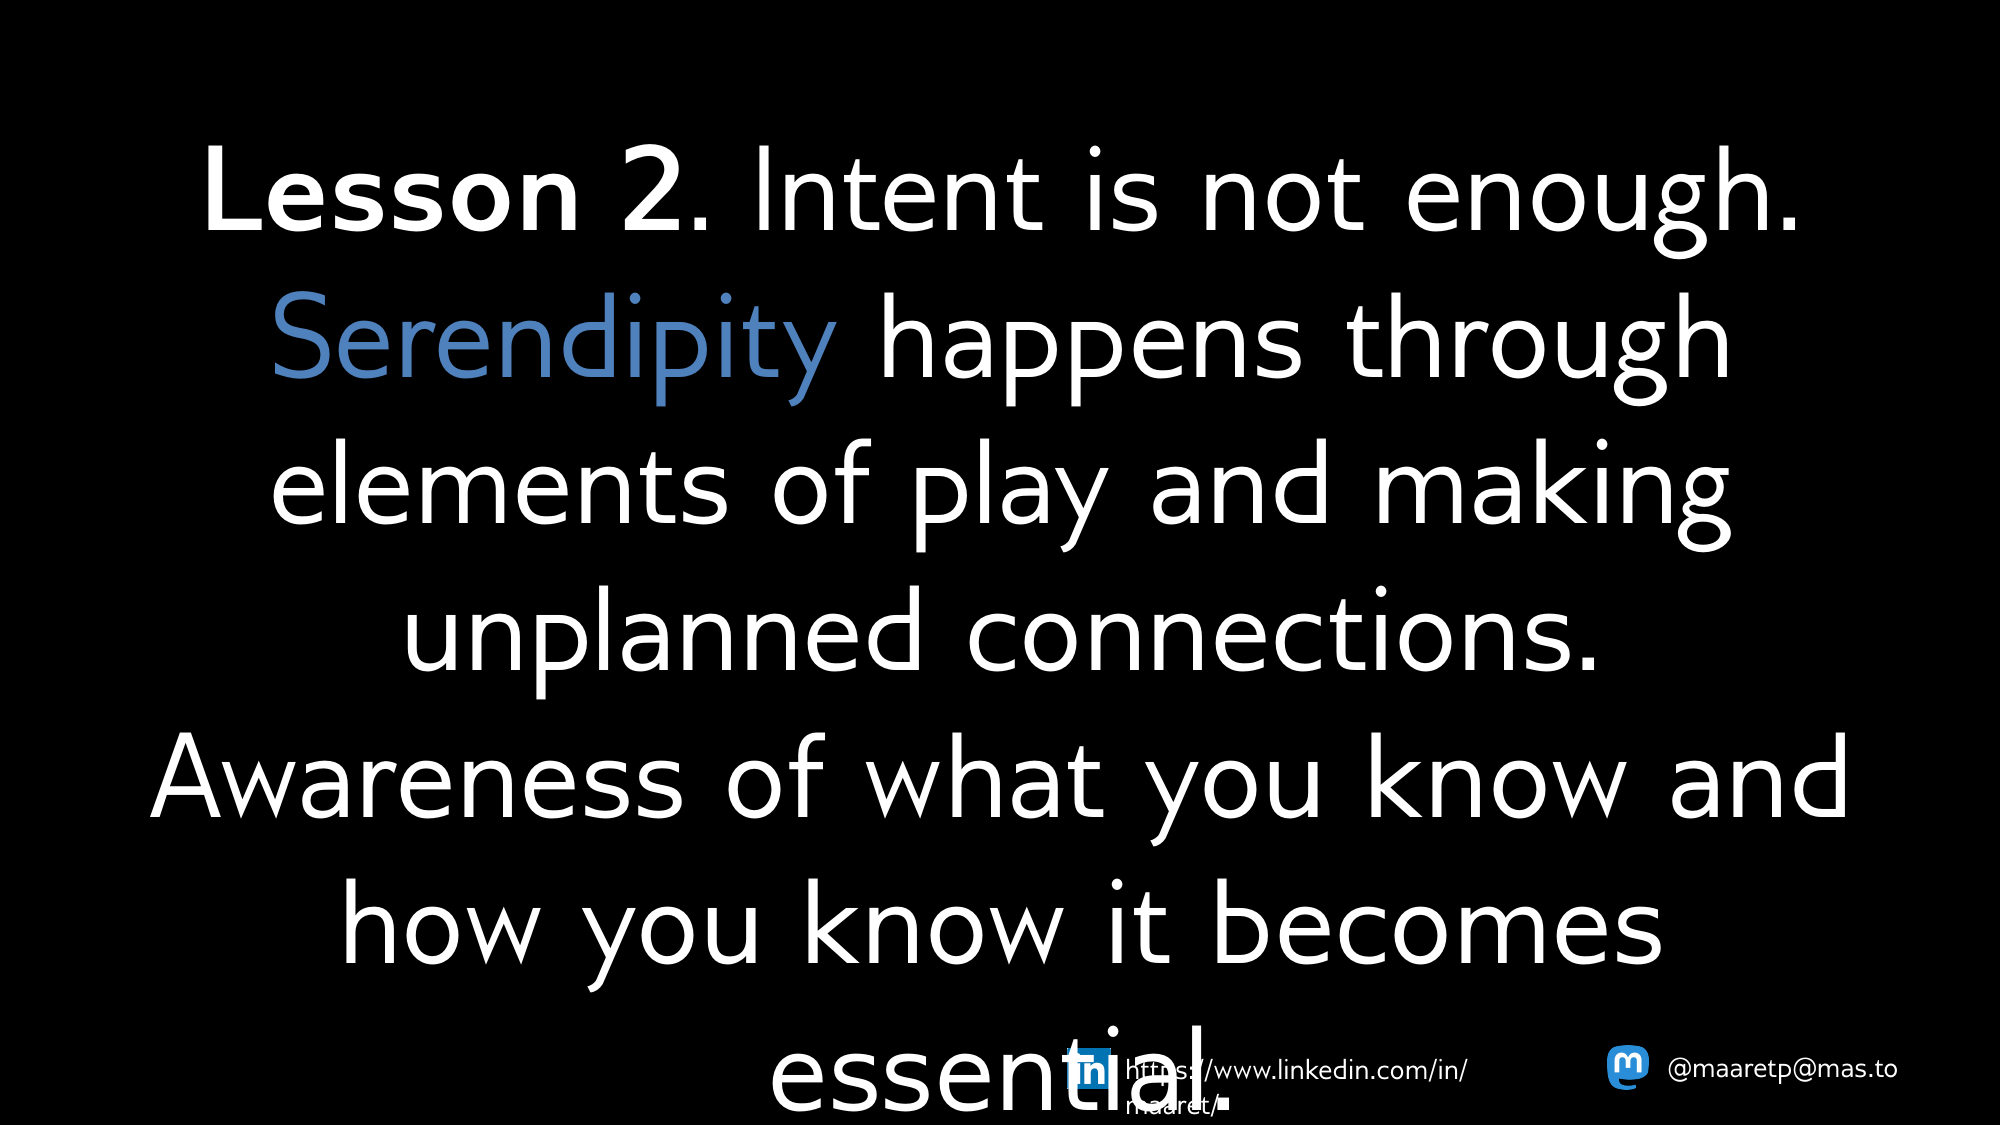

Lesson 2. Intent is not enough. Serendipity happens through elements of play and making unplanned connections. Awareness of what you know and how you know it becomes essential.